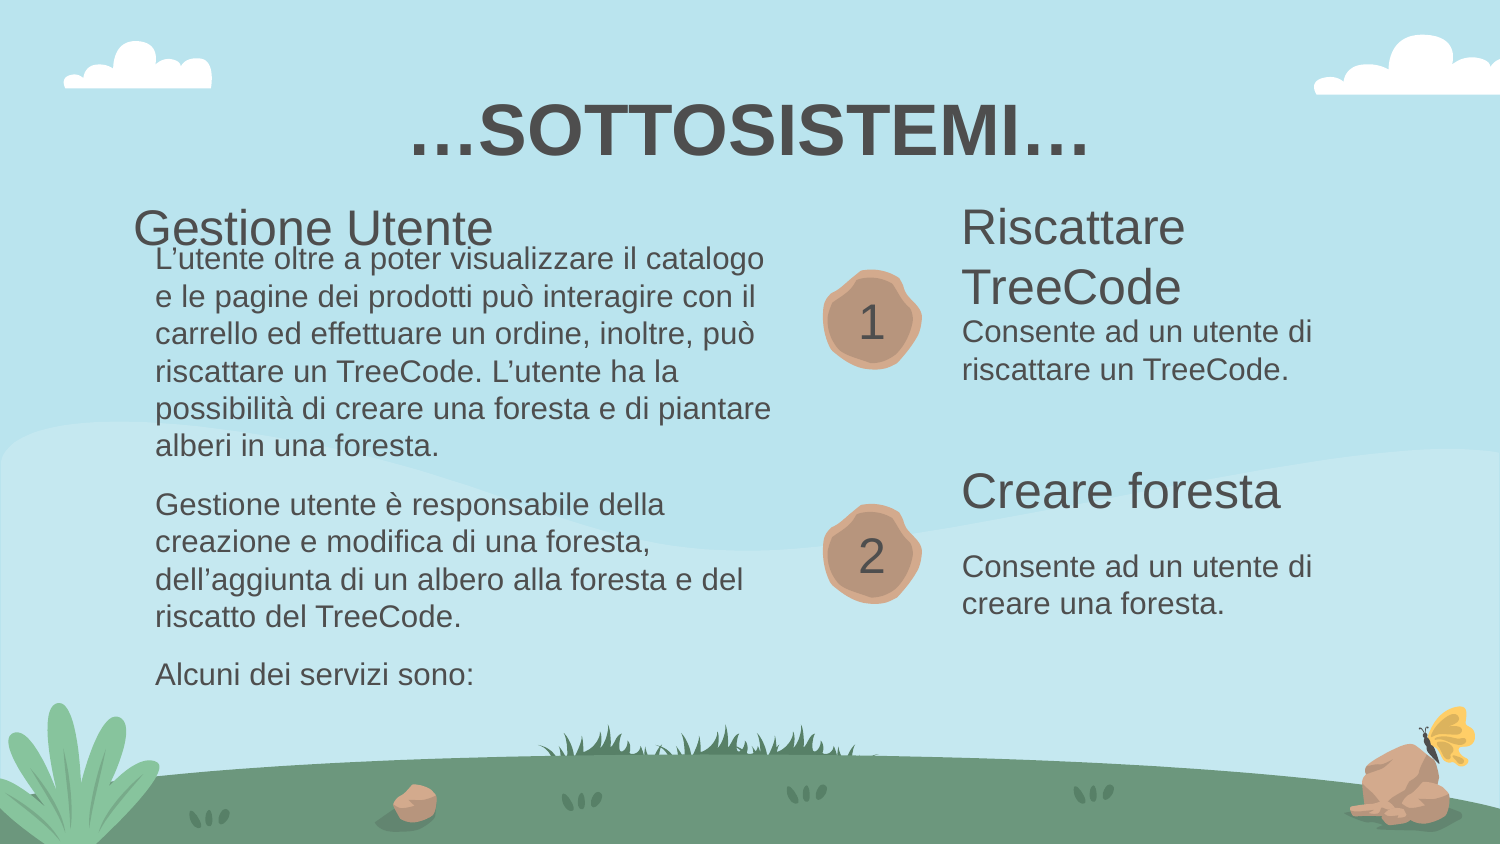

# …SOTTOSISTEMI…
Gestione Utente
Riscattare TreeCode
L’utente oltre a poter visualizzare il catalogo e le pagine dei prodotti può interagire con il carrello ed effettuare un ordine, inoltre, può riscattare un TreeCode. L’utente ha la possibilità di creare una foresta e di piantare alberi in una foresta.
Gestione utente è responsabile della creazione e modifica di una foresta, dell’aggiunta di un albero alla foresta e del riscatto del TreeCode.
Alcuni dei servizi sono:

Consente ad un utente di riscattare un TreeCode.
1
Creare foresta

Consente ad un utente di creare una foresta.
2